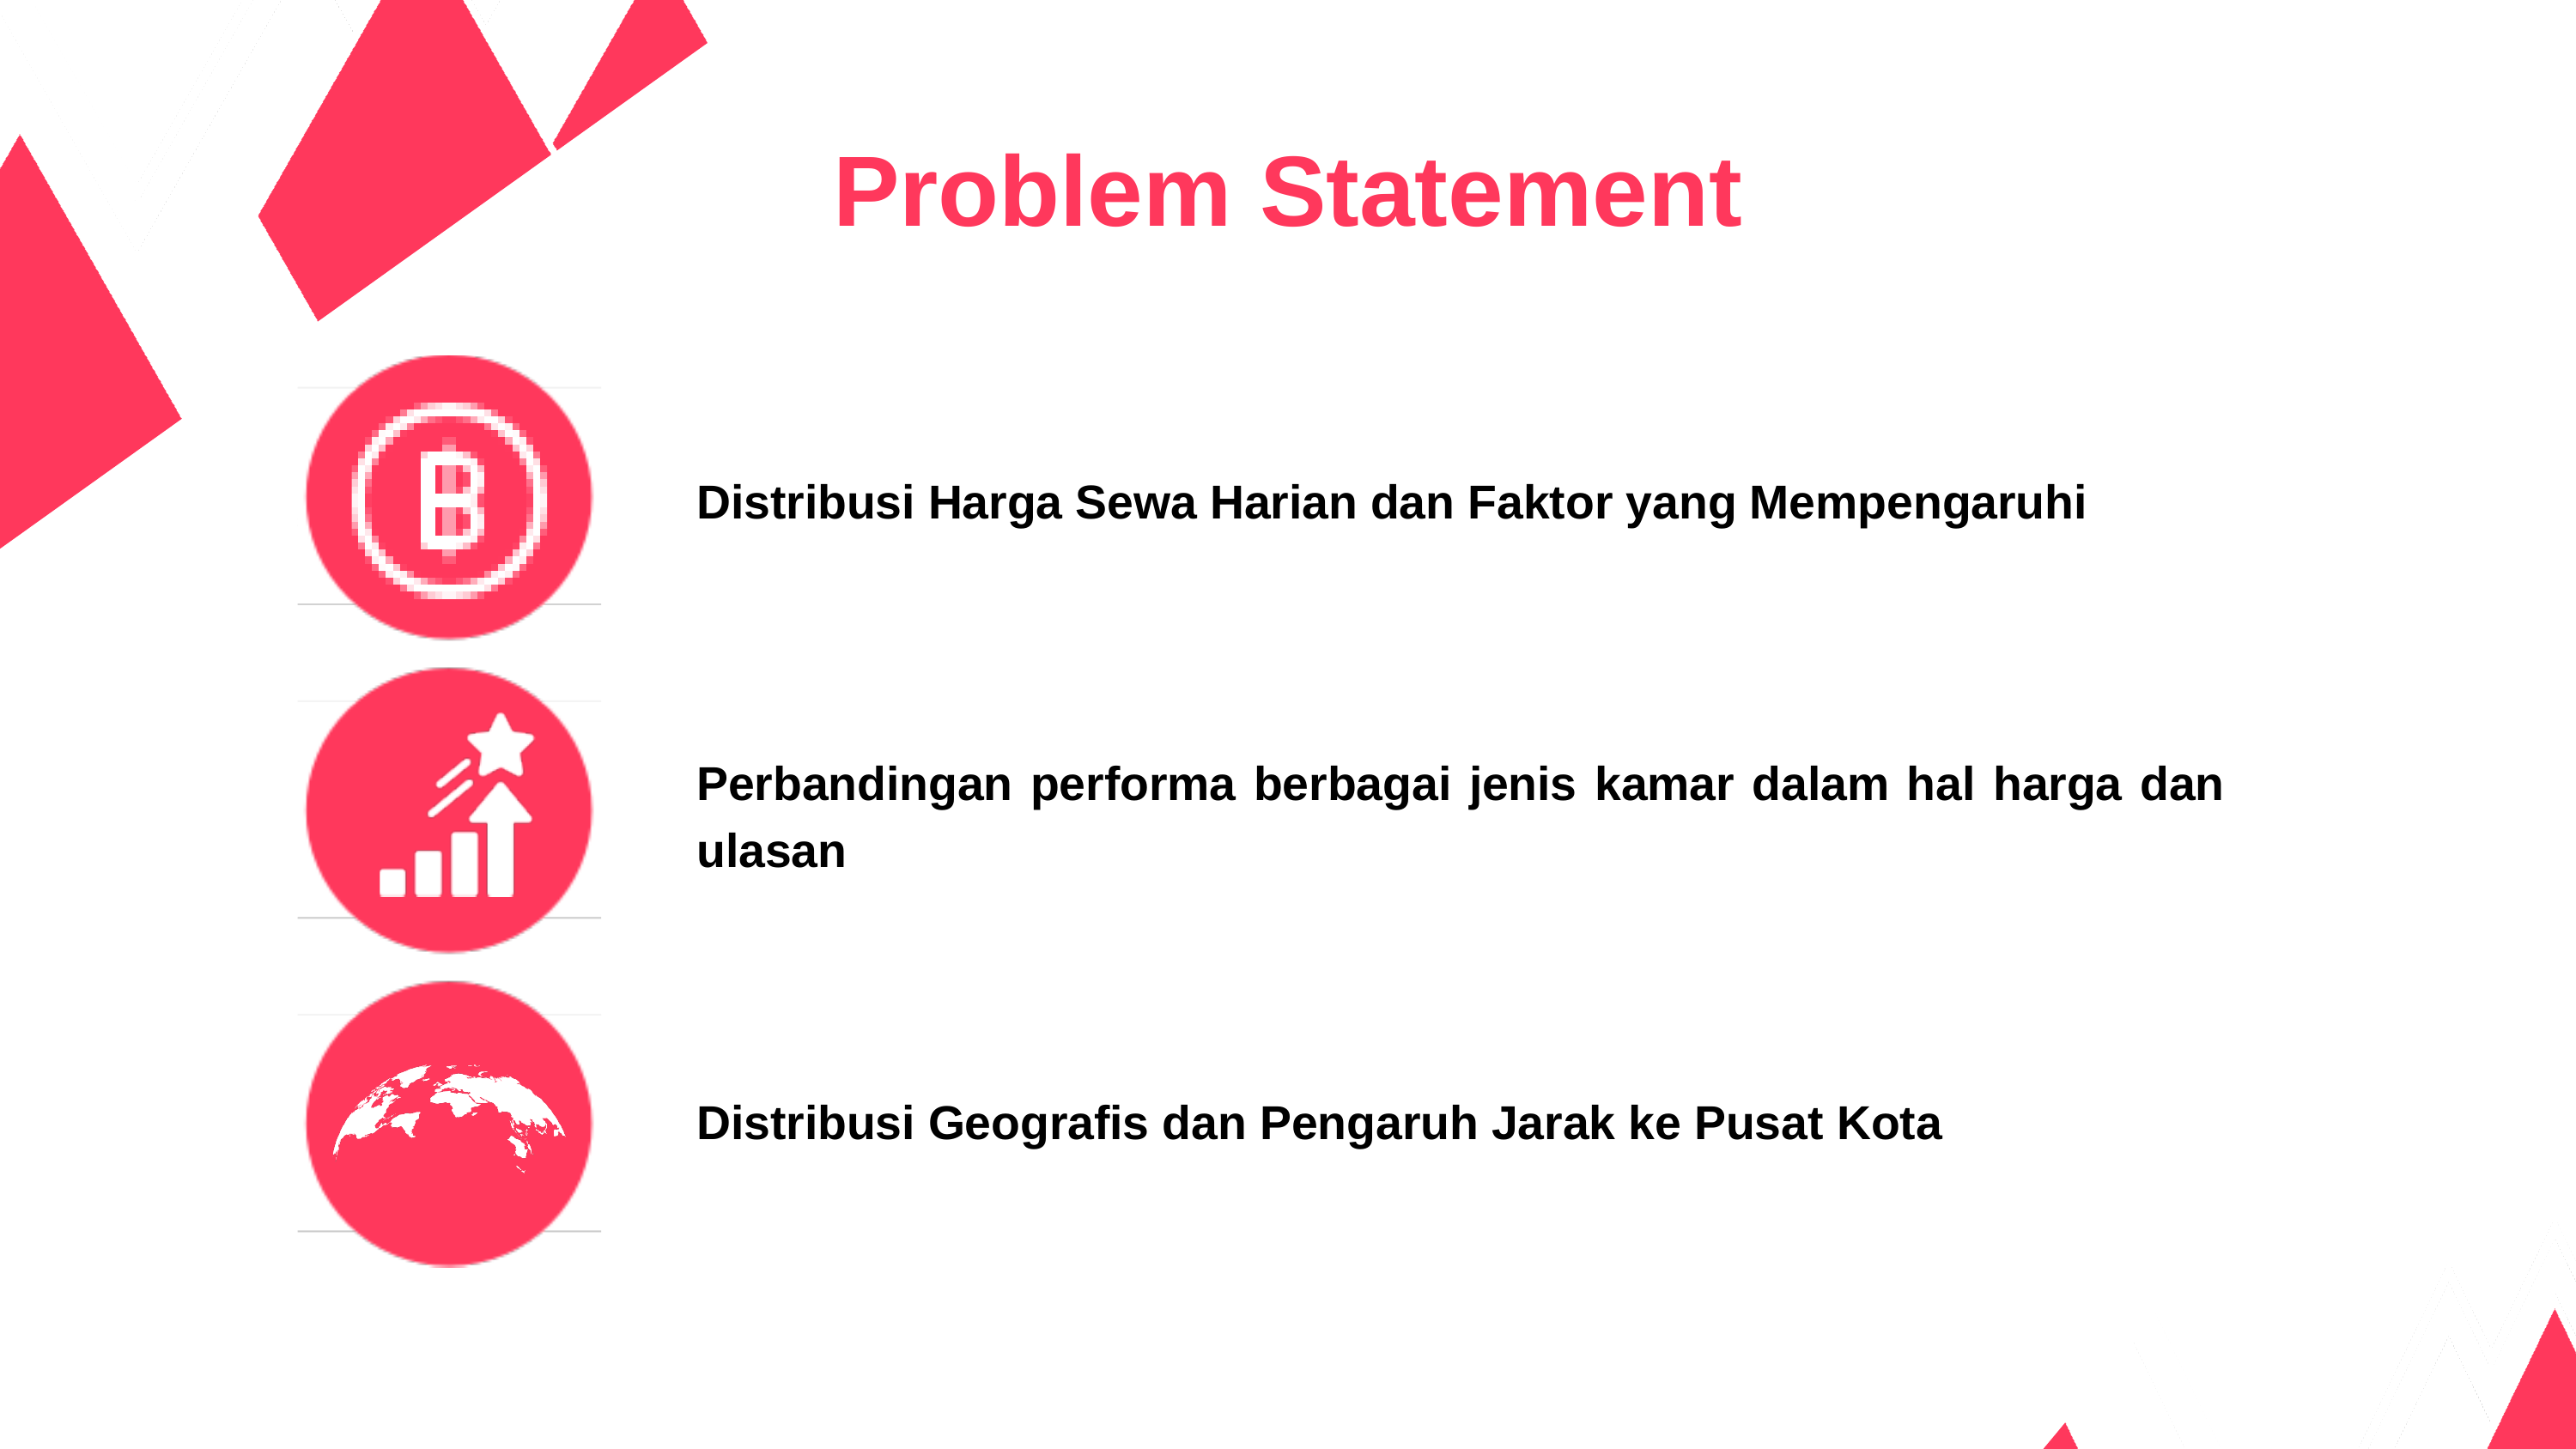

Problem Statement

Distribusi Harga Sewa Harian dan Faktor yang Mempengaruhi

Perbandingan performa berbagai jenis kamar dalam hal harga dan ulasan

Distribusi Geografis dan Pengaruh Jarak ke Pusat Kota